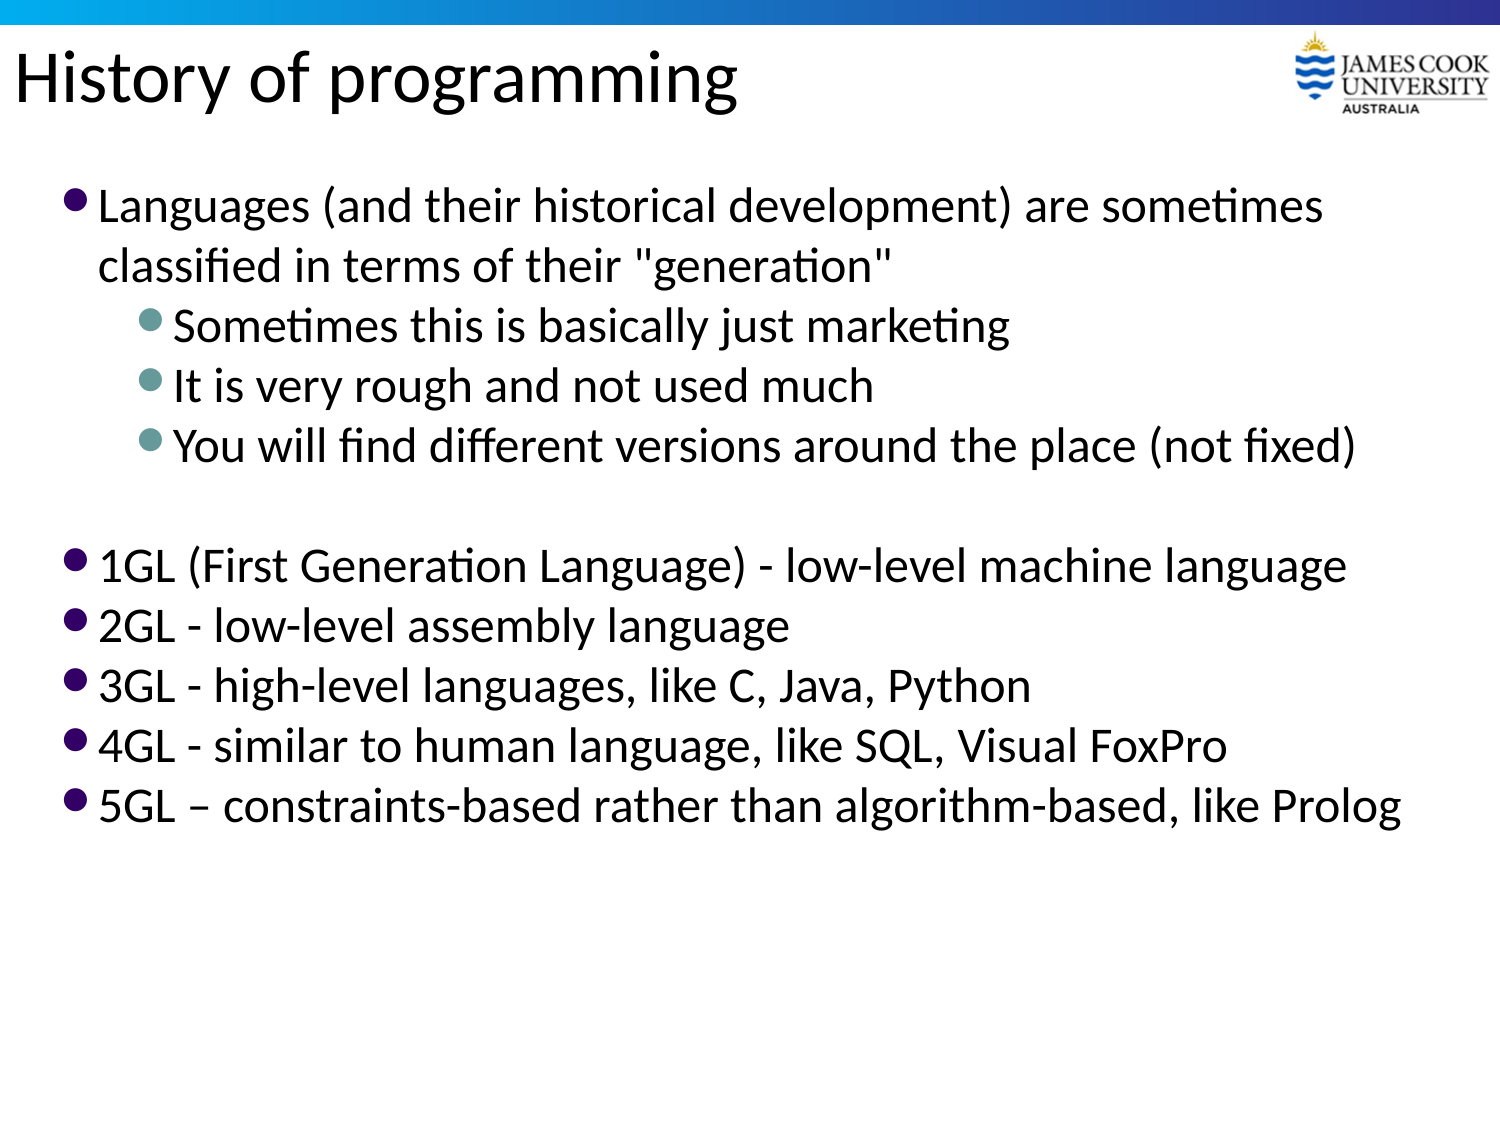

# History of programming
Languages (and their historical development) are sometimes classified in terms of their "generation"
Sometimes this is basically just marketing
It is very rough and not used much
You will find different versions around the place (not fixed)

1GL (First Generation Language) - low-level machine language
2GL - low-level assembly language
3GL - high-level languages, like C, Java, Python
4GL - similar to human language, like SQL, Visual FoxPro
5GL – constraints-based rather than algorithm-based, like Prolog